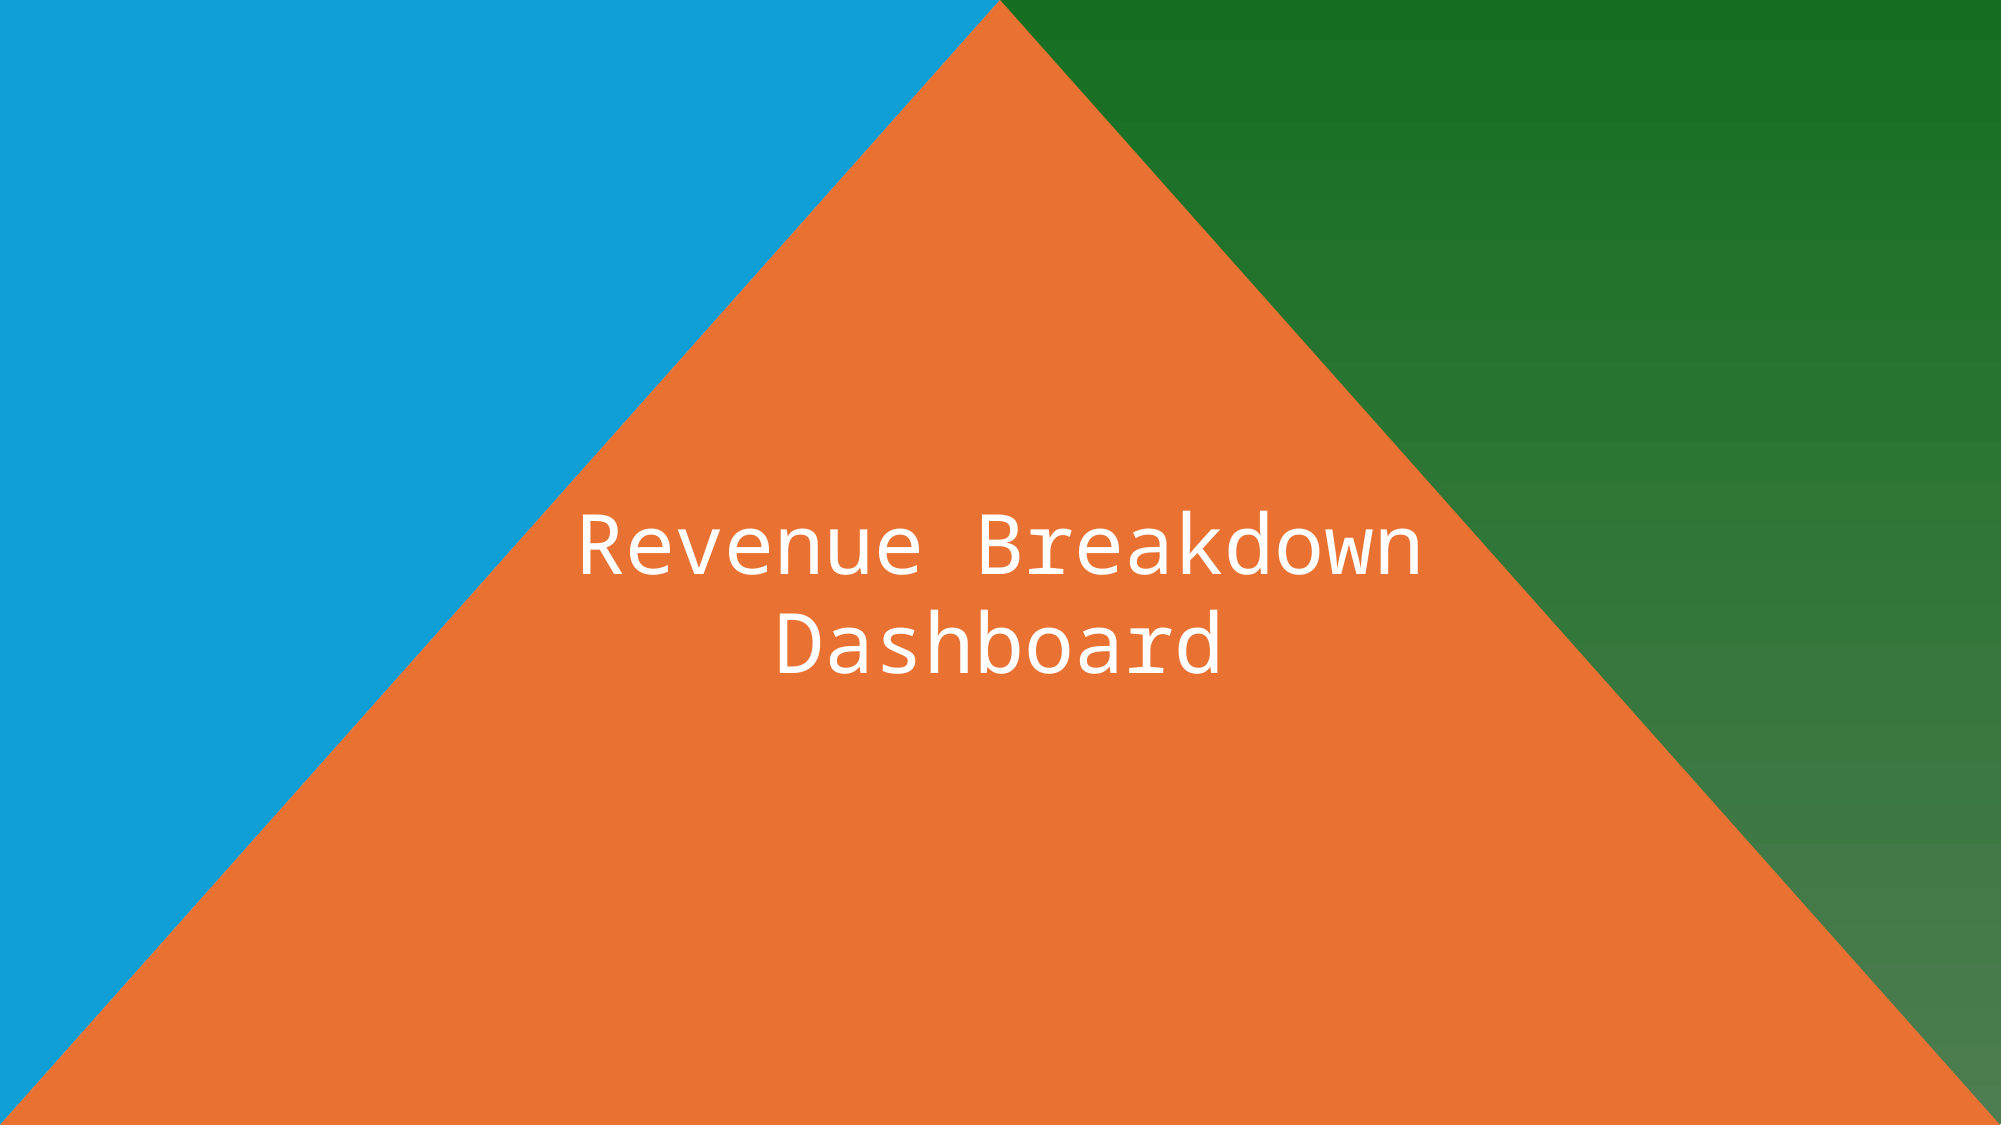

#
This section of the dashboard provides a high-level summary of key metrics and trends.
Total Revenue: Sum of Gross Revenue across all bookings.
Total Tax Collected: Sum of Tax Collected across all bookings.
Total Tickets Sold: Sum of Ticket Quantity across all bookings.
Average Transaction Value: Average Gross Revenue per transaction.
Line chart showing the Total Revenue over time.
Date Slicer: Filter the dashboard by date.
Revenue Breakdown Dashboard